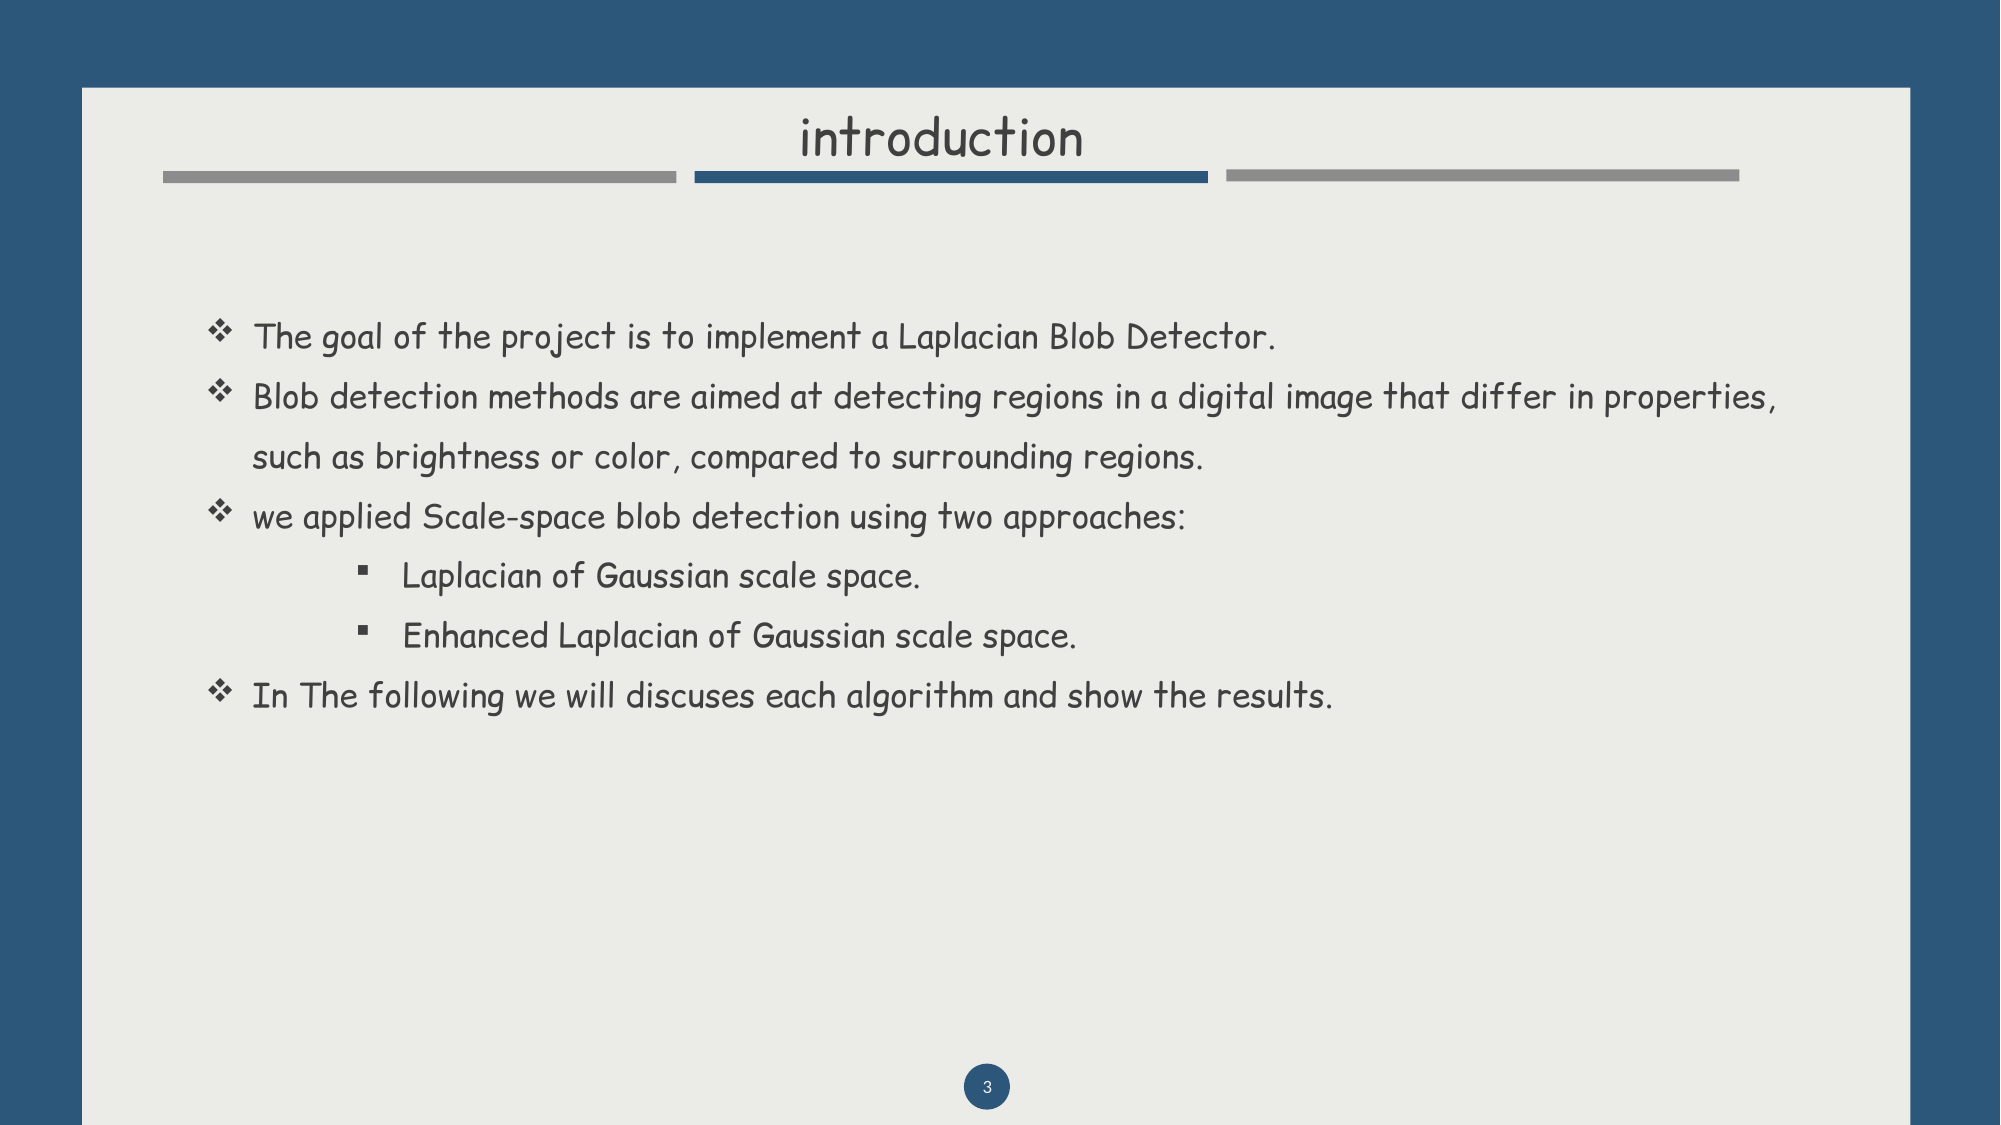

introduction
The goal of the project is to implement a Laplacian Blob Detector.
Blob detection methods are aimed at detecting regions in a digital image that differ in properties, such as brightness or color, compared to surrounding regions.
we applied Scale-space blob detection using two approaches:
Laplacian of Gaussian scale space.
Enhanced Laplacian of Gaussian scale space.
In The following we will discuses each algorithm and show the results.
3